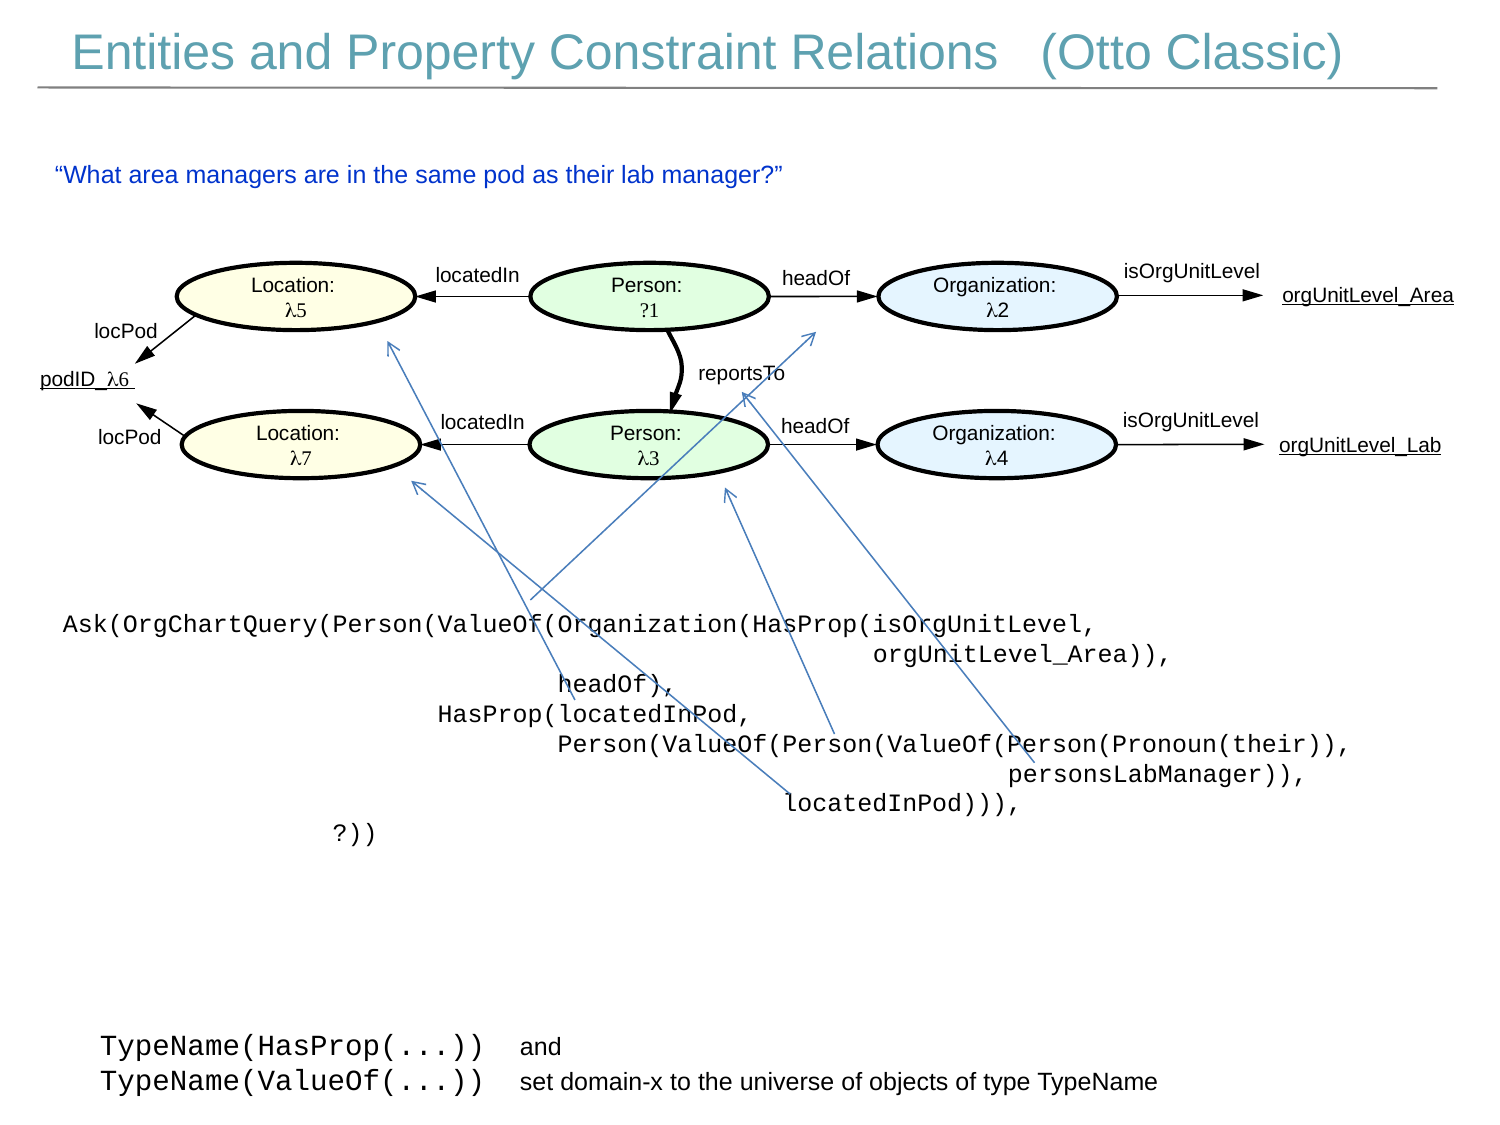

Entities and Property Constraint Relations   (Otto Classic)
“What area managers are in the same pod as their lab manager?”
isOrgUnitLevel
locatedIn
headOf
Location:
λ5
Person:
?1
Organization:
λ2
orgUnitLevel_Area
locPod

reportsTo
podID_λ6
isOrgUnitLevel
locatedIn
headOf
Location:
λ7
Person:
λ3
Organization:
λ4
locPod
orgUnitLevel_Lab
Ask(OrgChartQuery(Person(ValueOf(Organization(HasProp(isOrgUnitLevel,
                                                      orgUnitLevel_Area)),
                                 headOf),
                         HasProp(locatedInPod,
                                 Person(ValueOf(Person(ValueOf(Person(Pronoun(their)),
                                                               personsLabManager)),
                                                locatedInPod))),
                  ?))
TypeName(HasProp(...))  and
TypeName(ValueOf(...))  set domain-x to the universe of objects of type TypeName